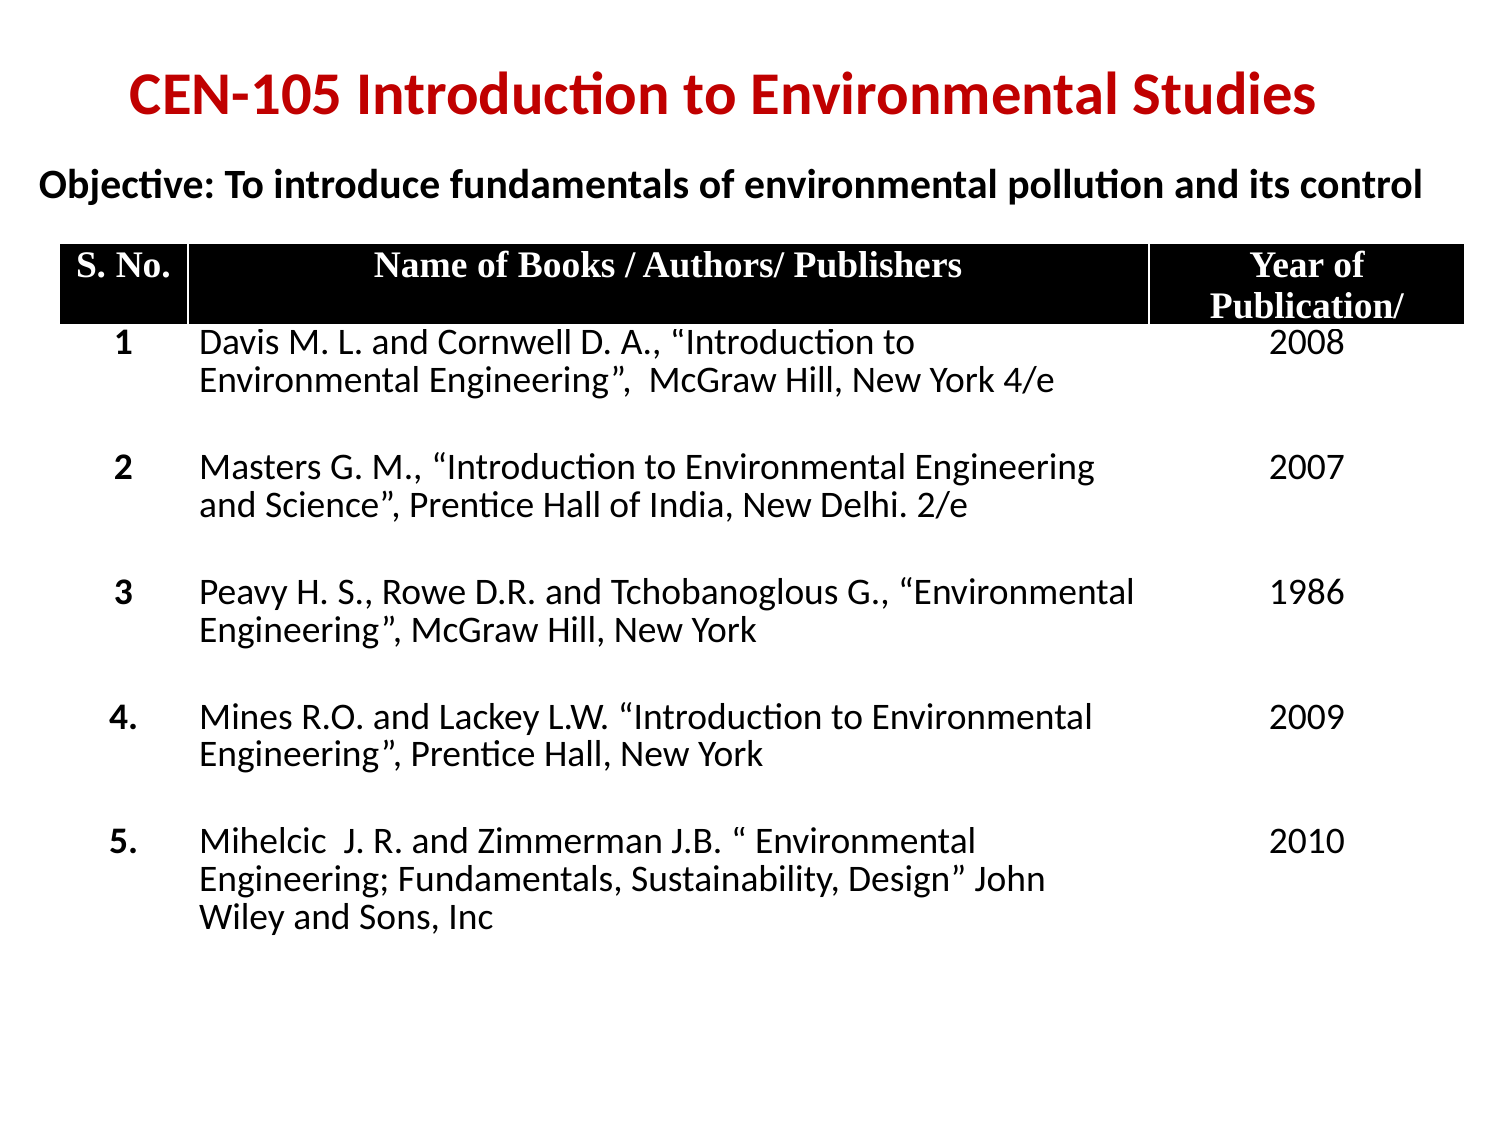

# CEN-105 Introduction to Environmental Studies
Objective: To introduce fundamentals of environmental pollution and its control
| S. No. | Name of Books / Authors/ Publishers | Year of Publication/ |
| --- | --- | --- |
| 1 | Davis M. L. and Cornwell D. A., “Introduction to Environmental Engineering”, McGraw Hill, New York 4/e | 2008 |
| 2 | Masters G. M., “Introduction to Environmental Engineering and Science”, Prentice Hall of India, New Delhi. 2/e | 2007 |
| 3 | Peavy H. S., Rowe D.R. and Tchobanoglous G., “Environmental Engineering”, McGraw Hill, New York | 1986 |
| 4. | Mines R.O. and Lackey L.W. “Introduction to Environmental Engineering”, Prentice Hall, New York | 2009 |
| 5. | Mihelcic J. R. and Zimmerman J.B. “ Environmental Engineering; Fundamentals, Sustainability, Design” John Wiley and Sons, Inc | 2010 |